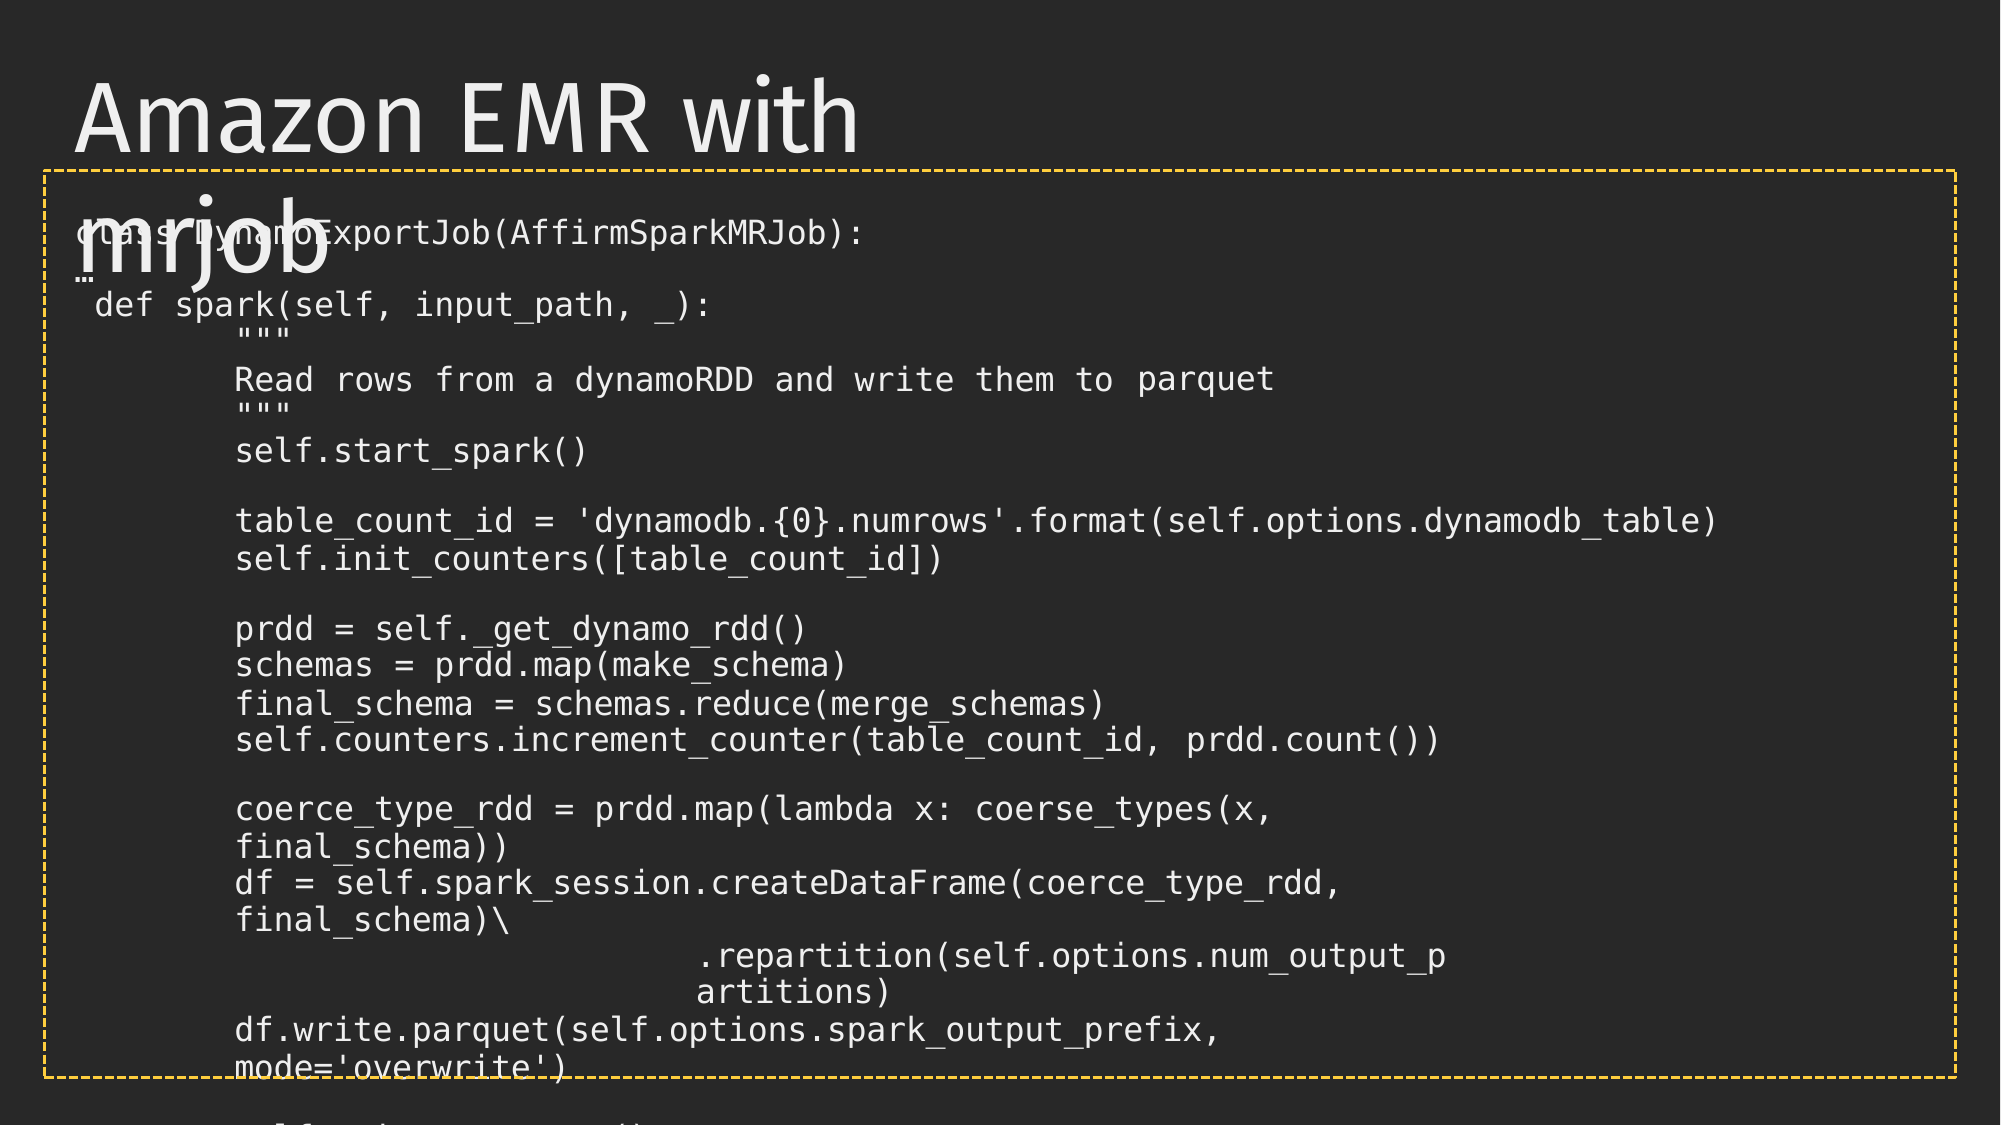

# Amazon EMR with mrjob

class DynamoExportJob(AffirmSparkMRJob):
…
def spark(self, input_path, _):
"""
Read rows from a dynamoRDD and write them to """
self.start_spark()
parquet
table_count_id = 'dynamodb.{0}.numrows'.format(self.options.dynamodb_table)
self.init_counters([table_count_id])
prdd = self._get_dynamo_rdd()
schemas = prdd.map(make_schema)
final_schema = schemas.reduce(merge_schemas) self.counters.increment_counter(table_count_id, prdd.count())
coerce_type_rdd = prdd.map(lambda x: coerse_types(x, final_schema))
df = self.spark_session.createDataFrame(coerce_type_rdd, final_schema)\
.repartition(self.options.num_output_partitions)
df.write.parquet(self.options.spark_output_prefix, mode='overwrite')
self.write_counters()
self.stop_spark()